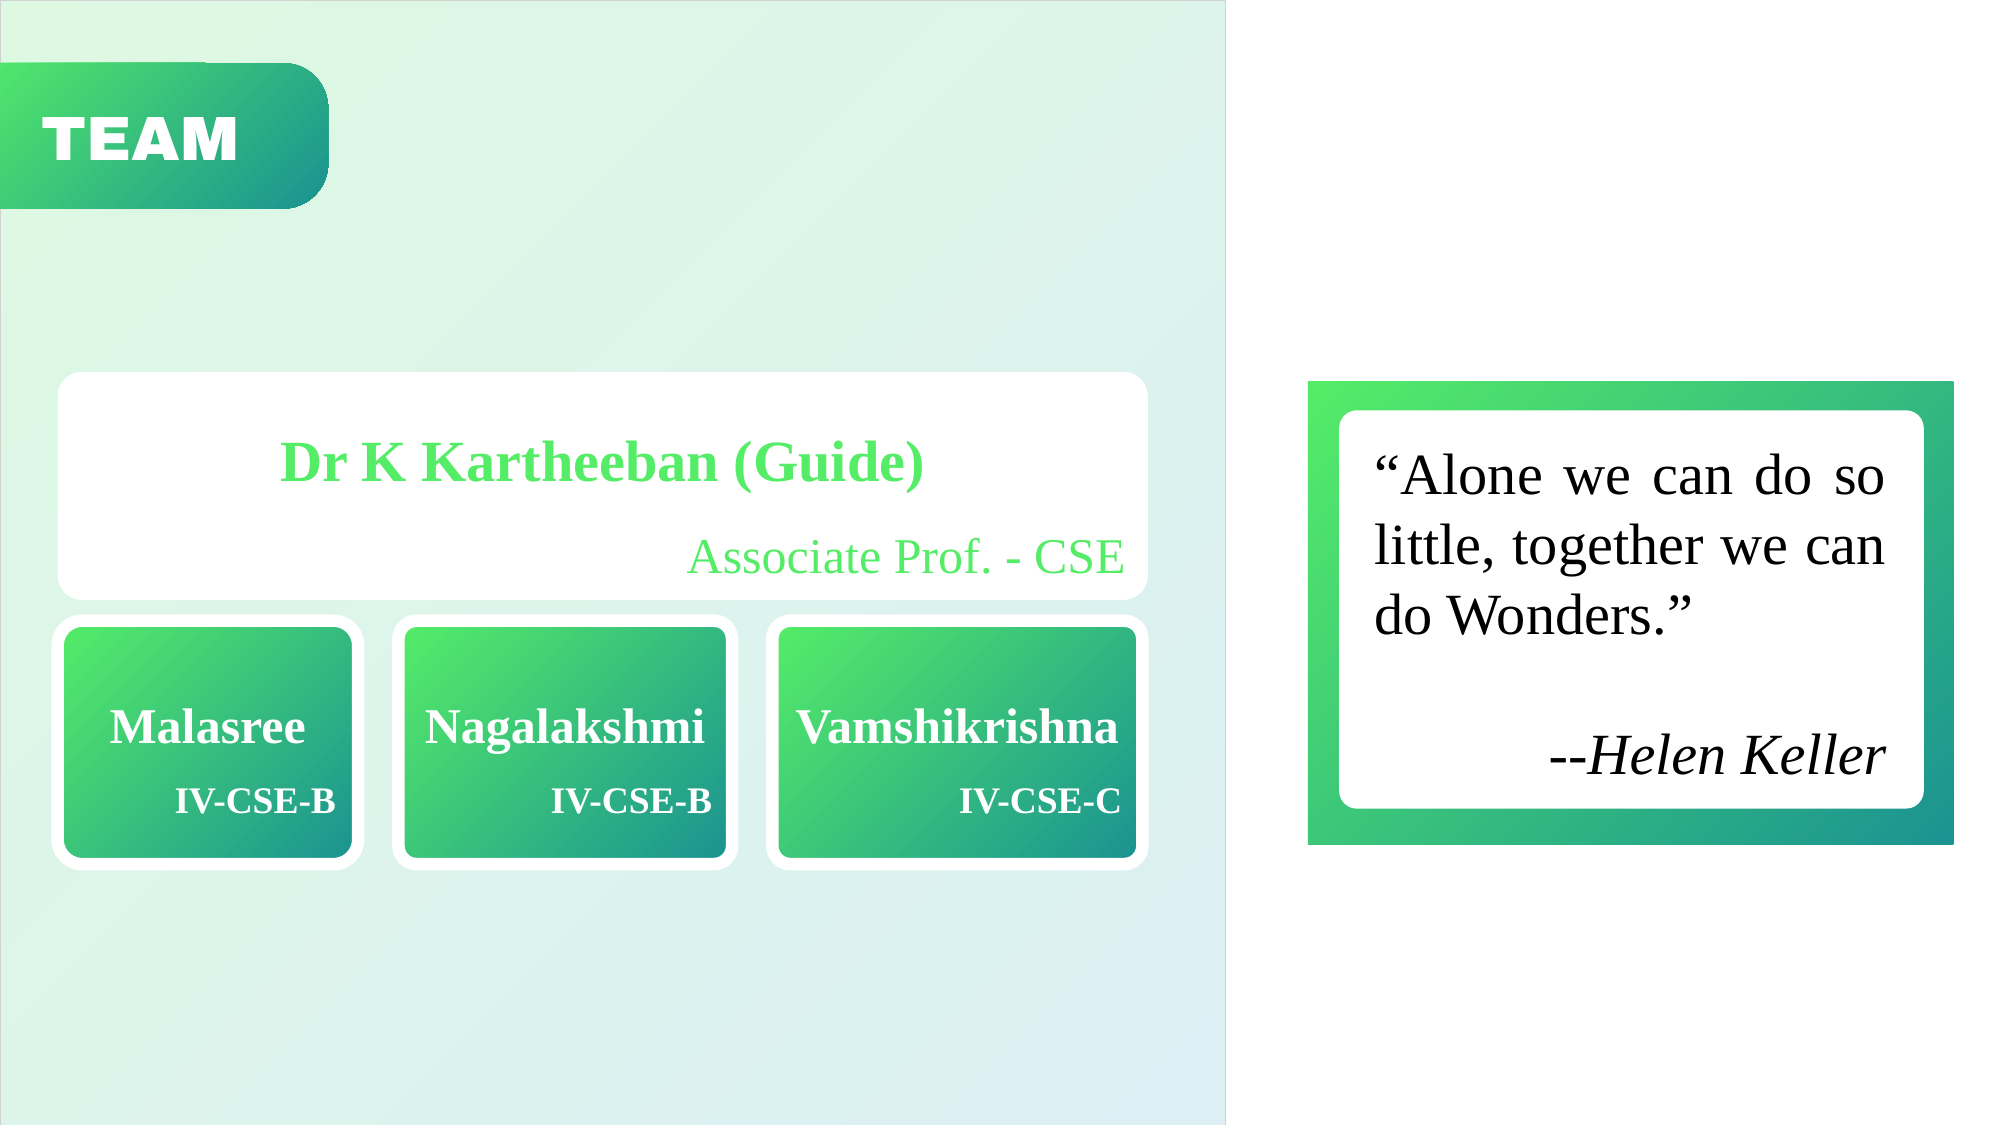

TEAM
Dr K Kartheeban (Guide)
Associate Prof. - CSE

“Alone we can do so little, together we can do Wonders.”

 --Helen Keller
Malasree
IV-CSE-B
Nagalakshmi
IV-CSE-B
Vamshikrishna
IV-CSE-C